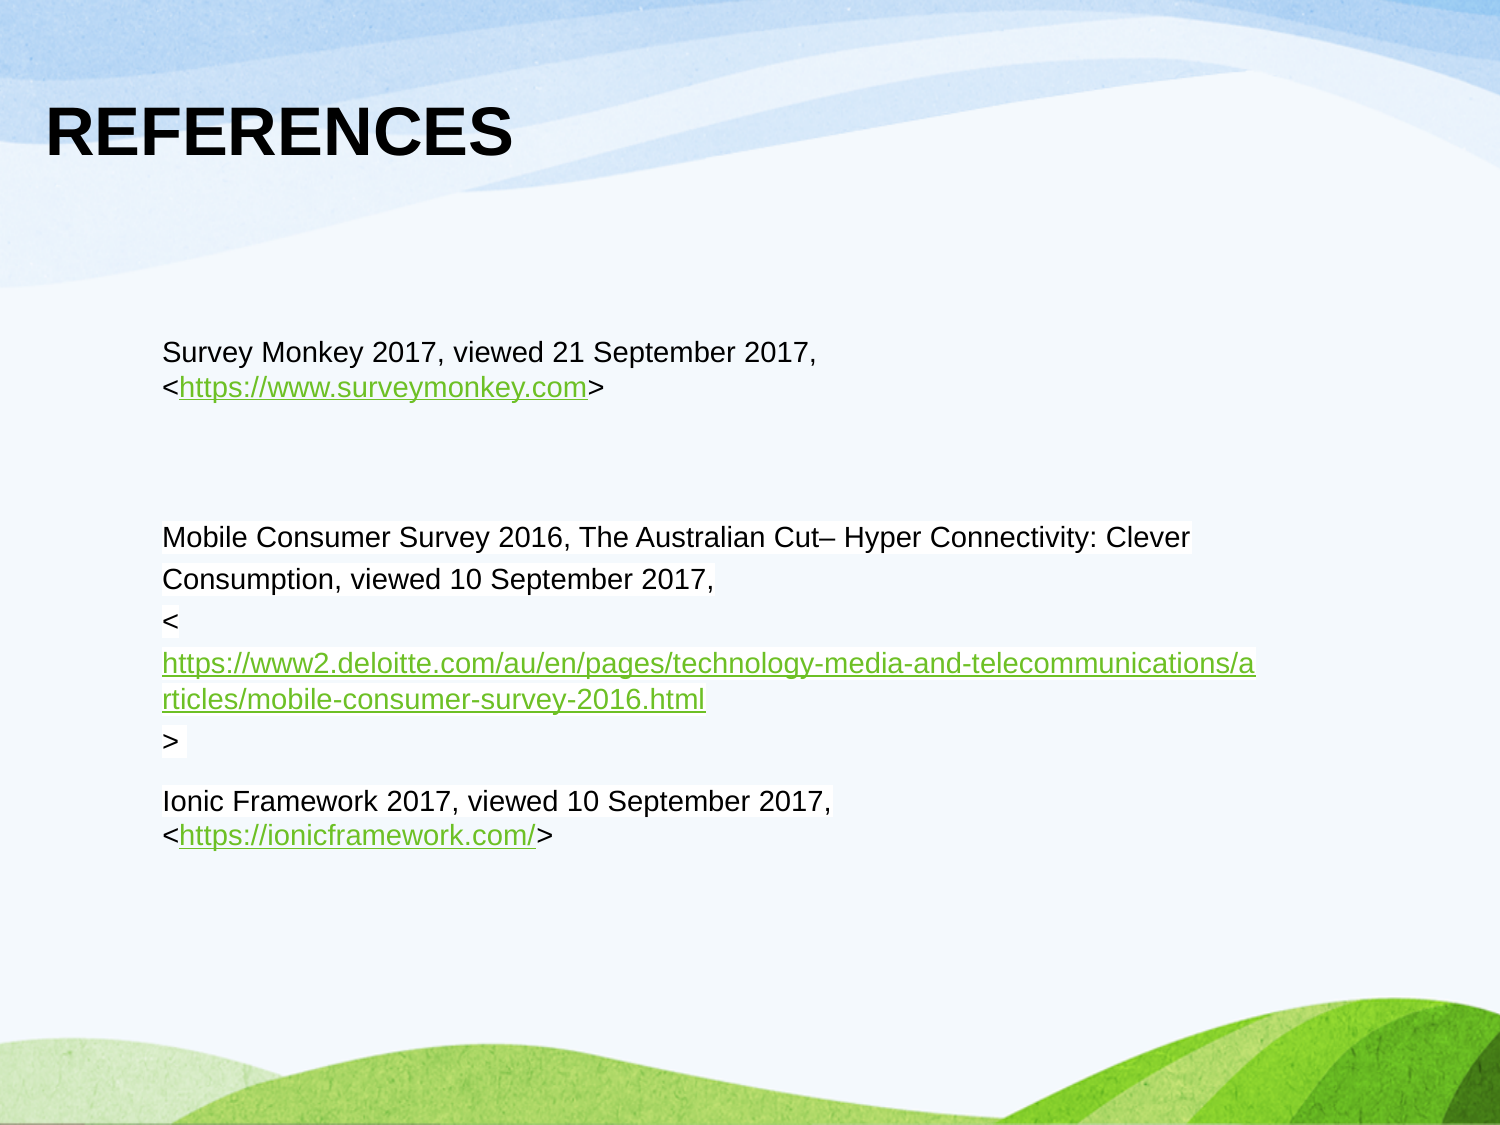

REFERENCES
Survey Monkey 2017, viewed 21 September 2017,
<https://www.surveymonkey.com>
Mobile Consumer Survey 2016, The Australian Cut– Hyper Connectivity: Clever Consumption, viewed 10 September 2017,
<https://www2.deloitte.com/au/en/pages/technology-media-and-telecommunications/articles/mobile-consumer-survey-2016.html>

Ionic Framework 2017, viewed 10 September 2017,
<https://ionicframework.com/>